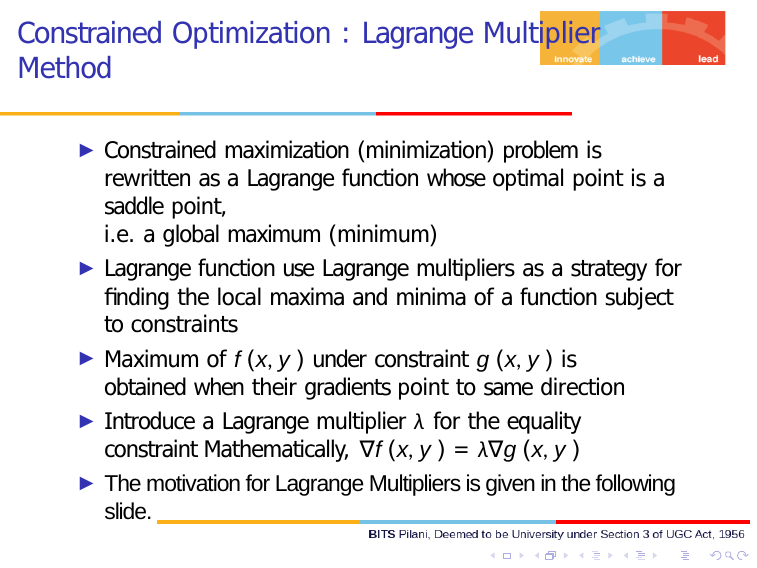

# Constrained Optimization : Lagrange Multiplier Method
Constrained maximization (minimization) problem is rewritten as a Lagrange function whose optimal point is a saddle point,
i.e. a global maximum (minimum)
Lagrange function use Lagrange multipliers as a strategy for finding the local maxima and minima of a function subject to constraints
Maximum of f (x, y ) under constraint g (x, y ) is obtained when their gradients point to same direction
Introduce a Lagrange multiplier λ for the equality constraint Mathematically, ∇f (x, y ) = λ∇g (x, y )
The motivation for Lagrange Multipliers is given in the following slide.